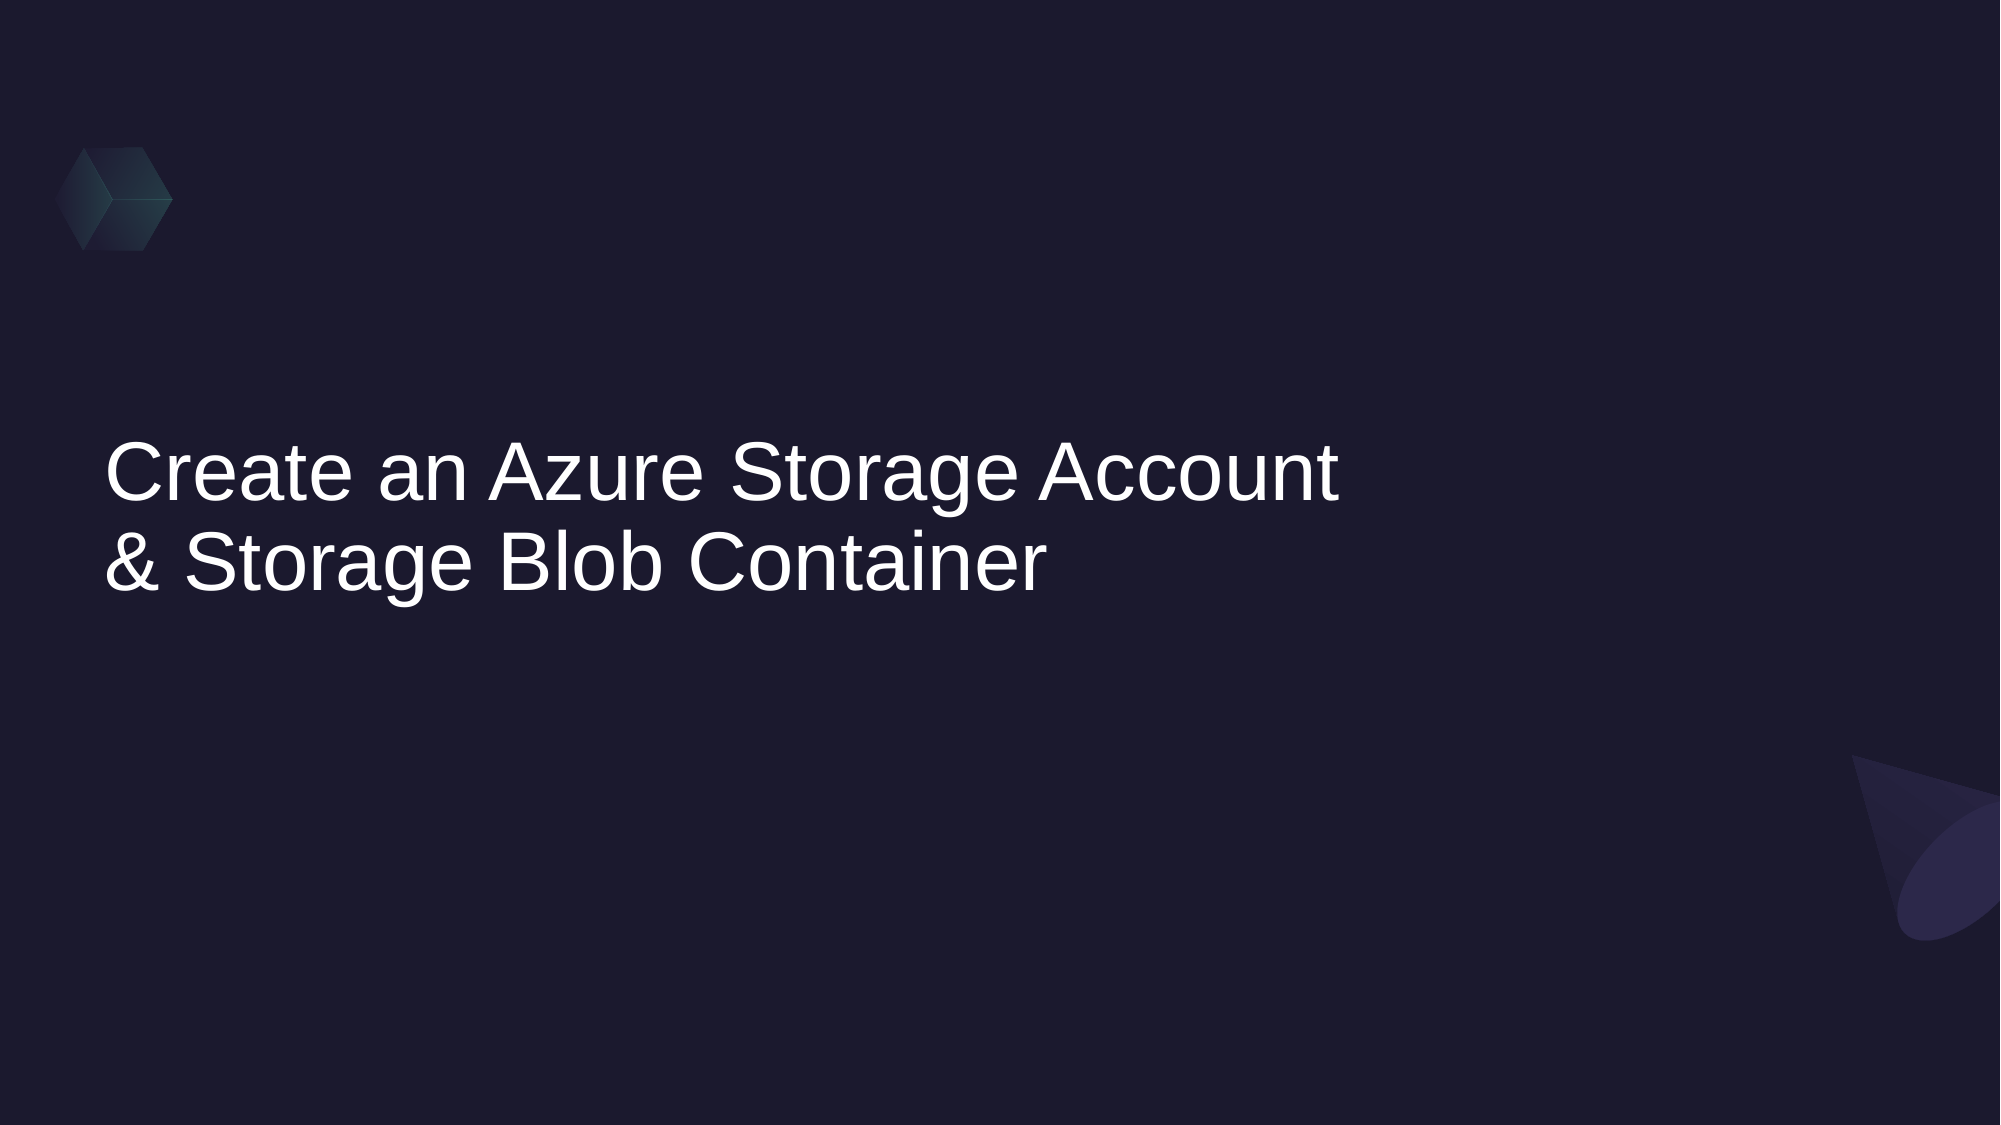

# Create an Azure Storage Account & Storage Blob Container